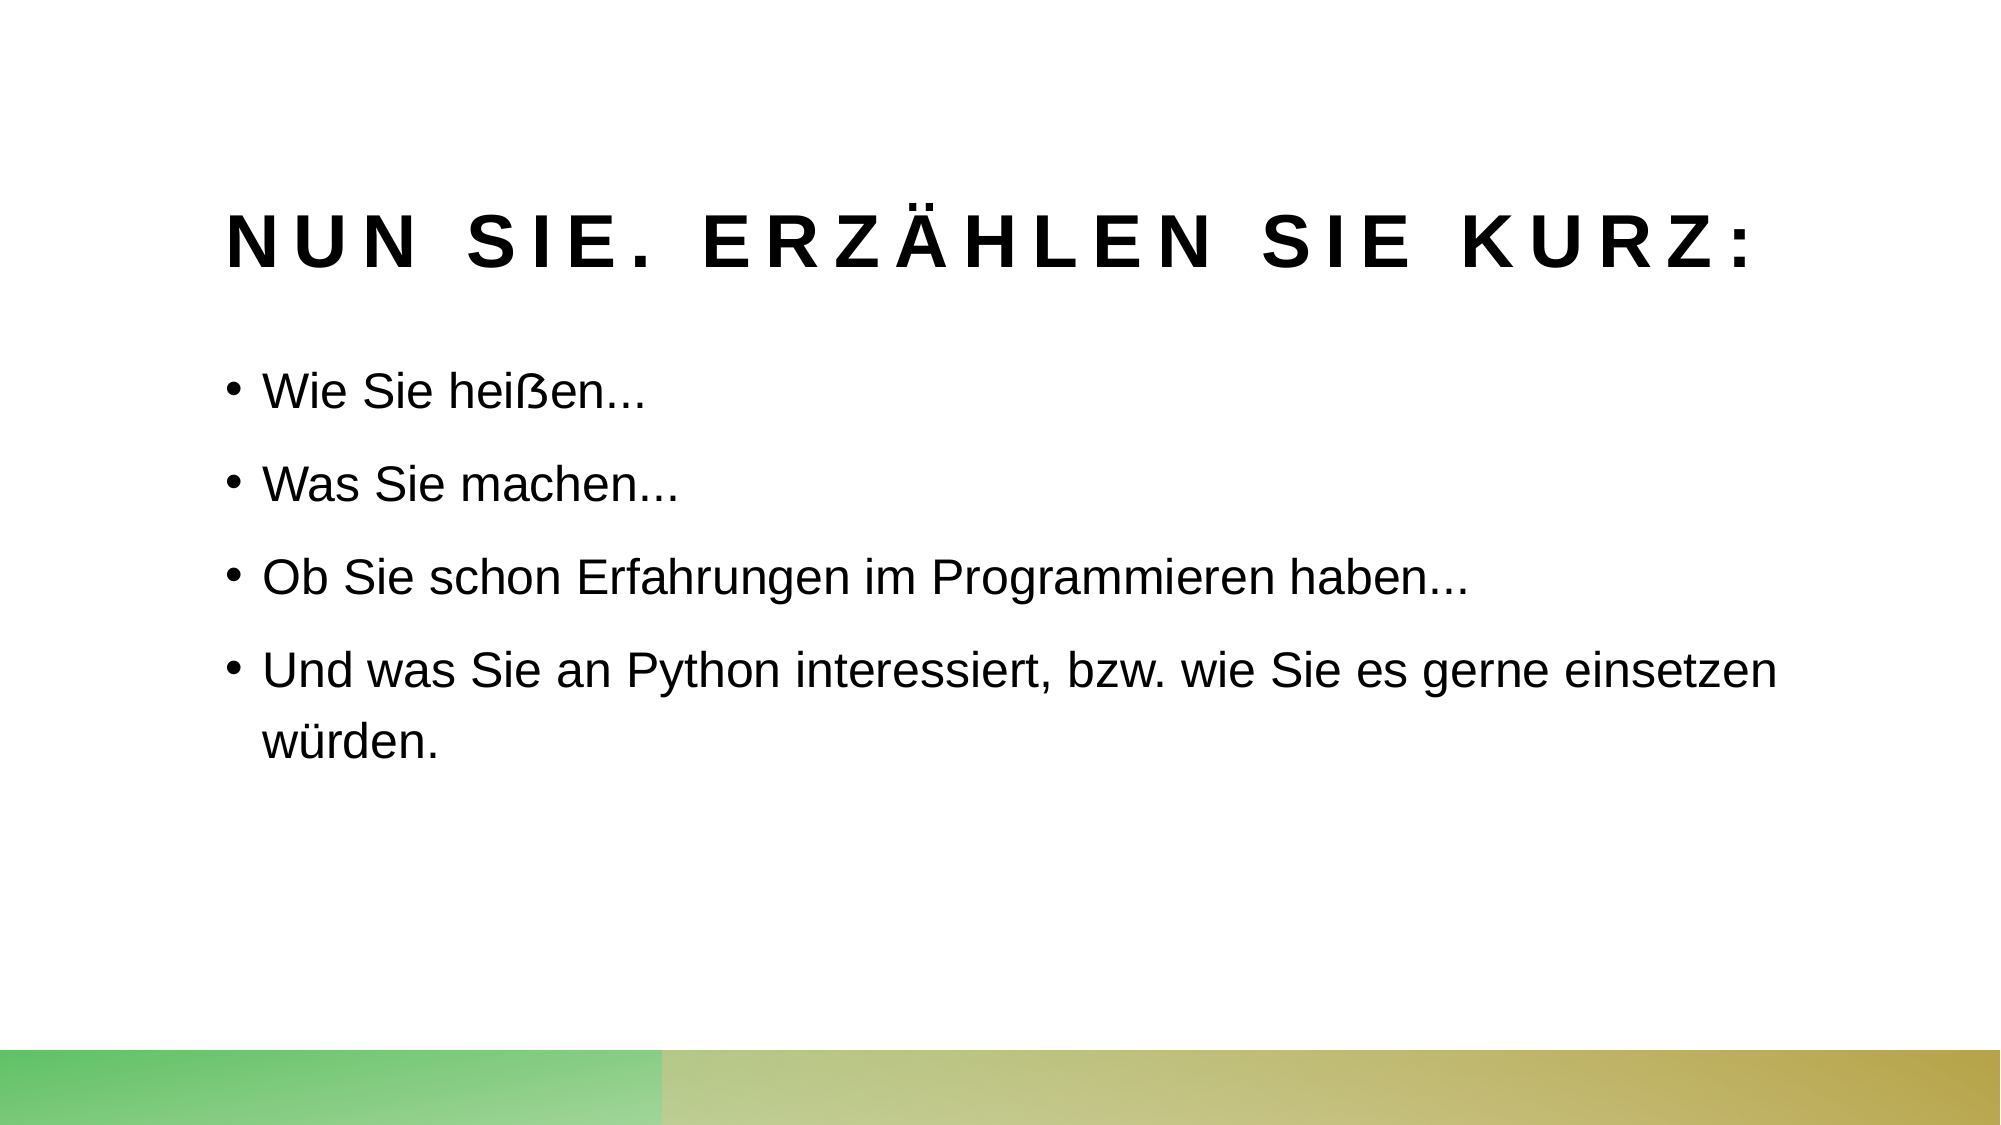

# Nun Sie. Erzählen sie kurz:
Wie Sie heiẞen...
Was Sie machen...
Ob Sie schon Erfahrungen im Programmieren haben...
Und was Sie an Python interessiert, bzw. wie Sie es gerne einsetzen würden.